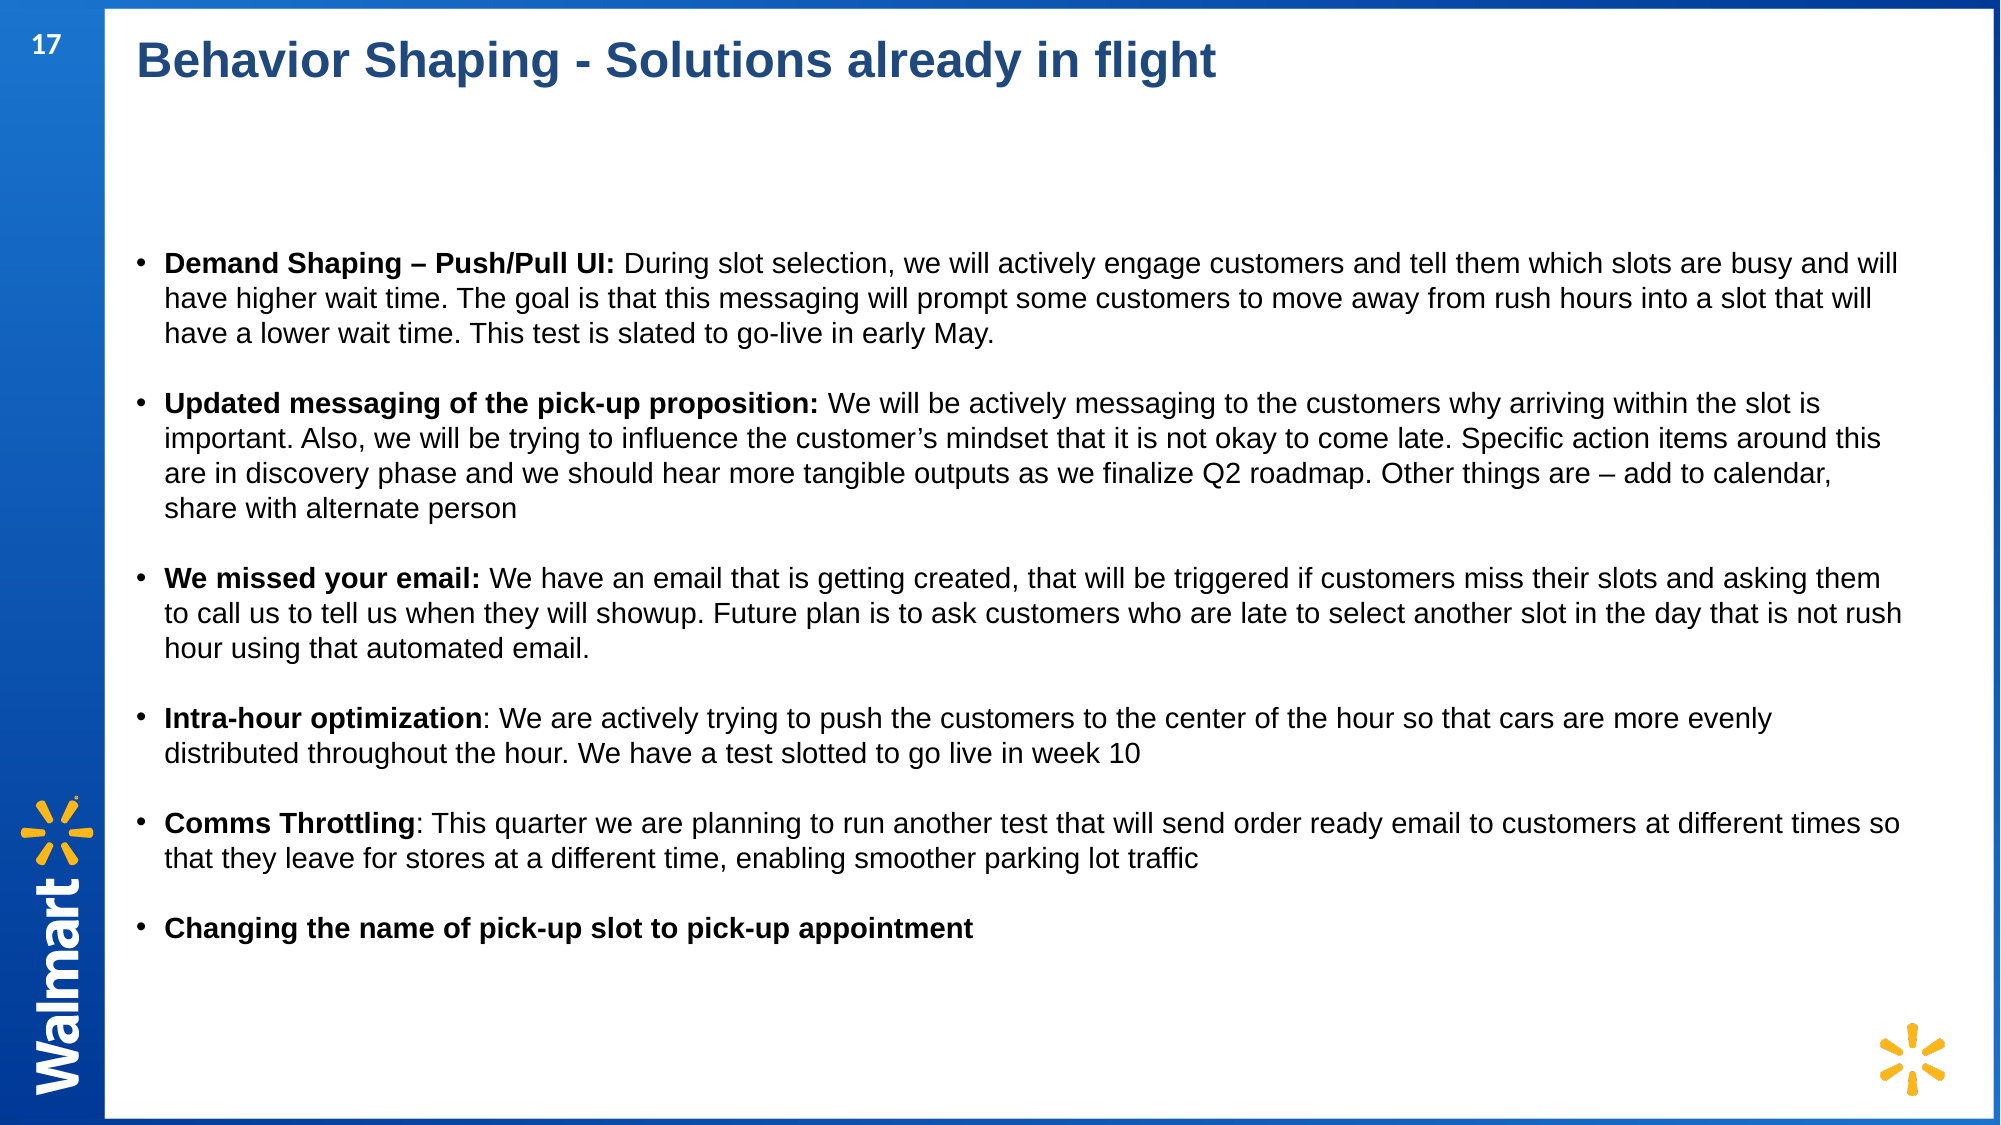

# Behavior Shaping - Solutions already in flight
Demand Shaping – Push/Pull UI: During slot selection, we will actively engage customers and tell them which slots are busy and will have higher wait time. The goal is that this messaging will prompt some customers to move away from rush hours into a slot that will have a lower wait time. This test is slated to go-live in early May.

Updated messaging of the pick-up proposition: We will be actively messaging to the customers why arriving within the slot is important. Also, we will be trying to influence the customer’s mindset that it is not okay to come late. Specific action items around this are in discovery phase and we should hear more tangible outputs as we finalize Q2 roadmap. Other things are – add to calendar, share with alternate person

We missed your email: We have an email that is getting created, that will be triggered if customers miss their slots and asking them to call us to tell us when they will showup. Future plan is to ask customers who are late to select another slot in the day that is not rush hour using that automated email.

Intra-hour optimization: We are actively trying to push the customers to the center of the hour so that cars are more evenly distributed throughout the hour. We have a test slotted to go live in week 10

Comms Throttling: This quarter we are planning to run another test that will send order ready email to customers at different times so that they leave for stores at a different time, enabling smoother parking lot traffic

Changing the name of pick-up slot to pick-up appointment